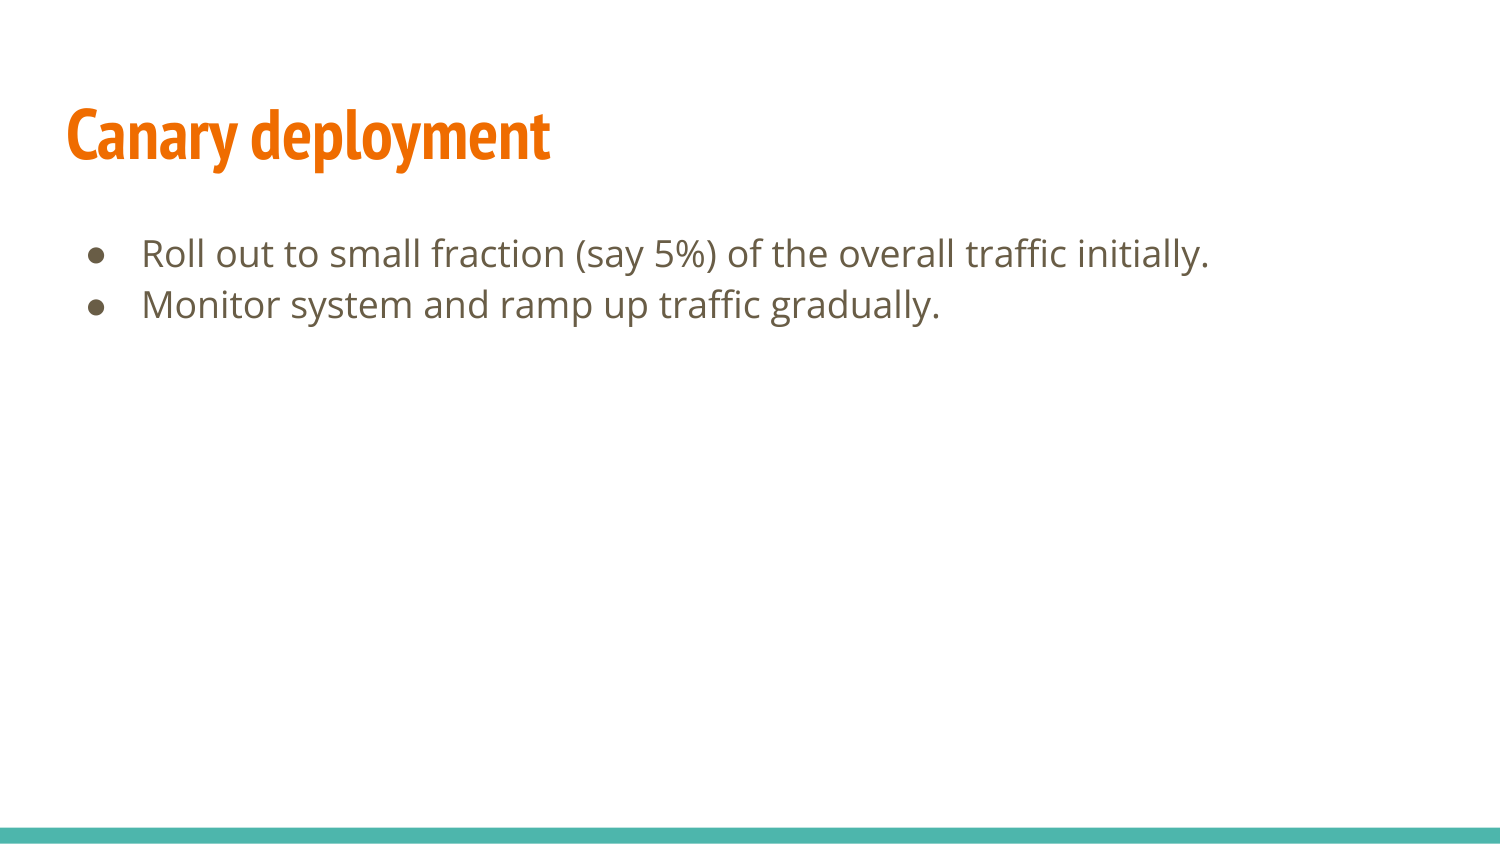

# Canary deployment
Roll out to small fraction (say 5%) of the overall traffic initially.
Monitor system and ramp up traffic gradually.